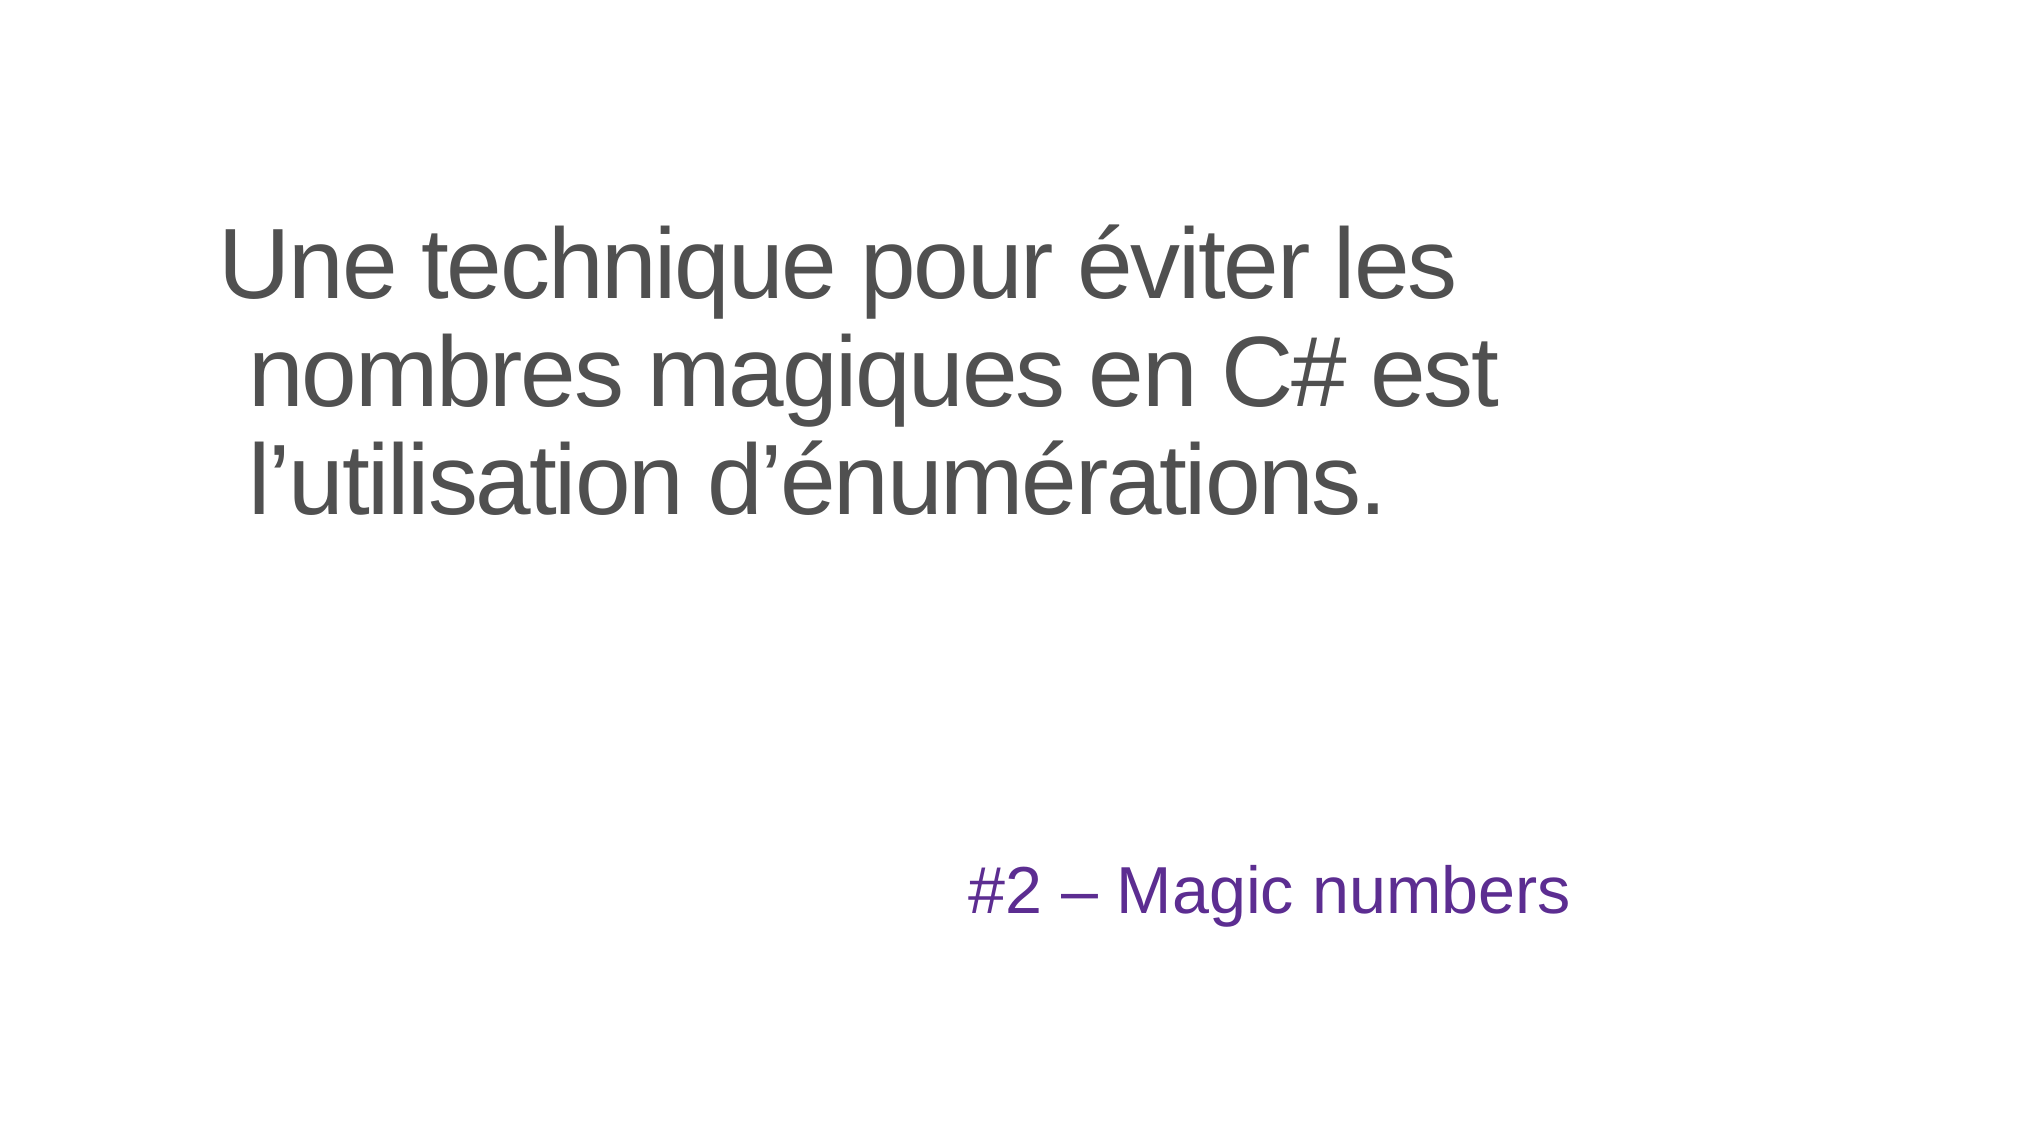

# Une technique pour éviter les nombres magiques en C# est l’utilisation d’énumérations.
#2 – Magic numbers